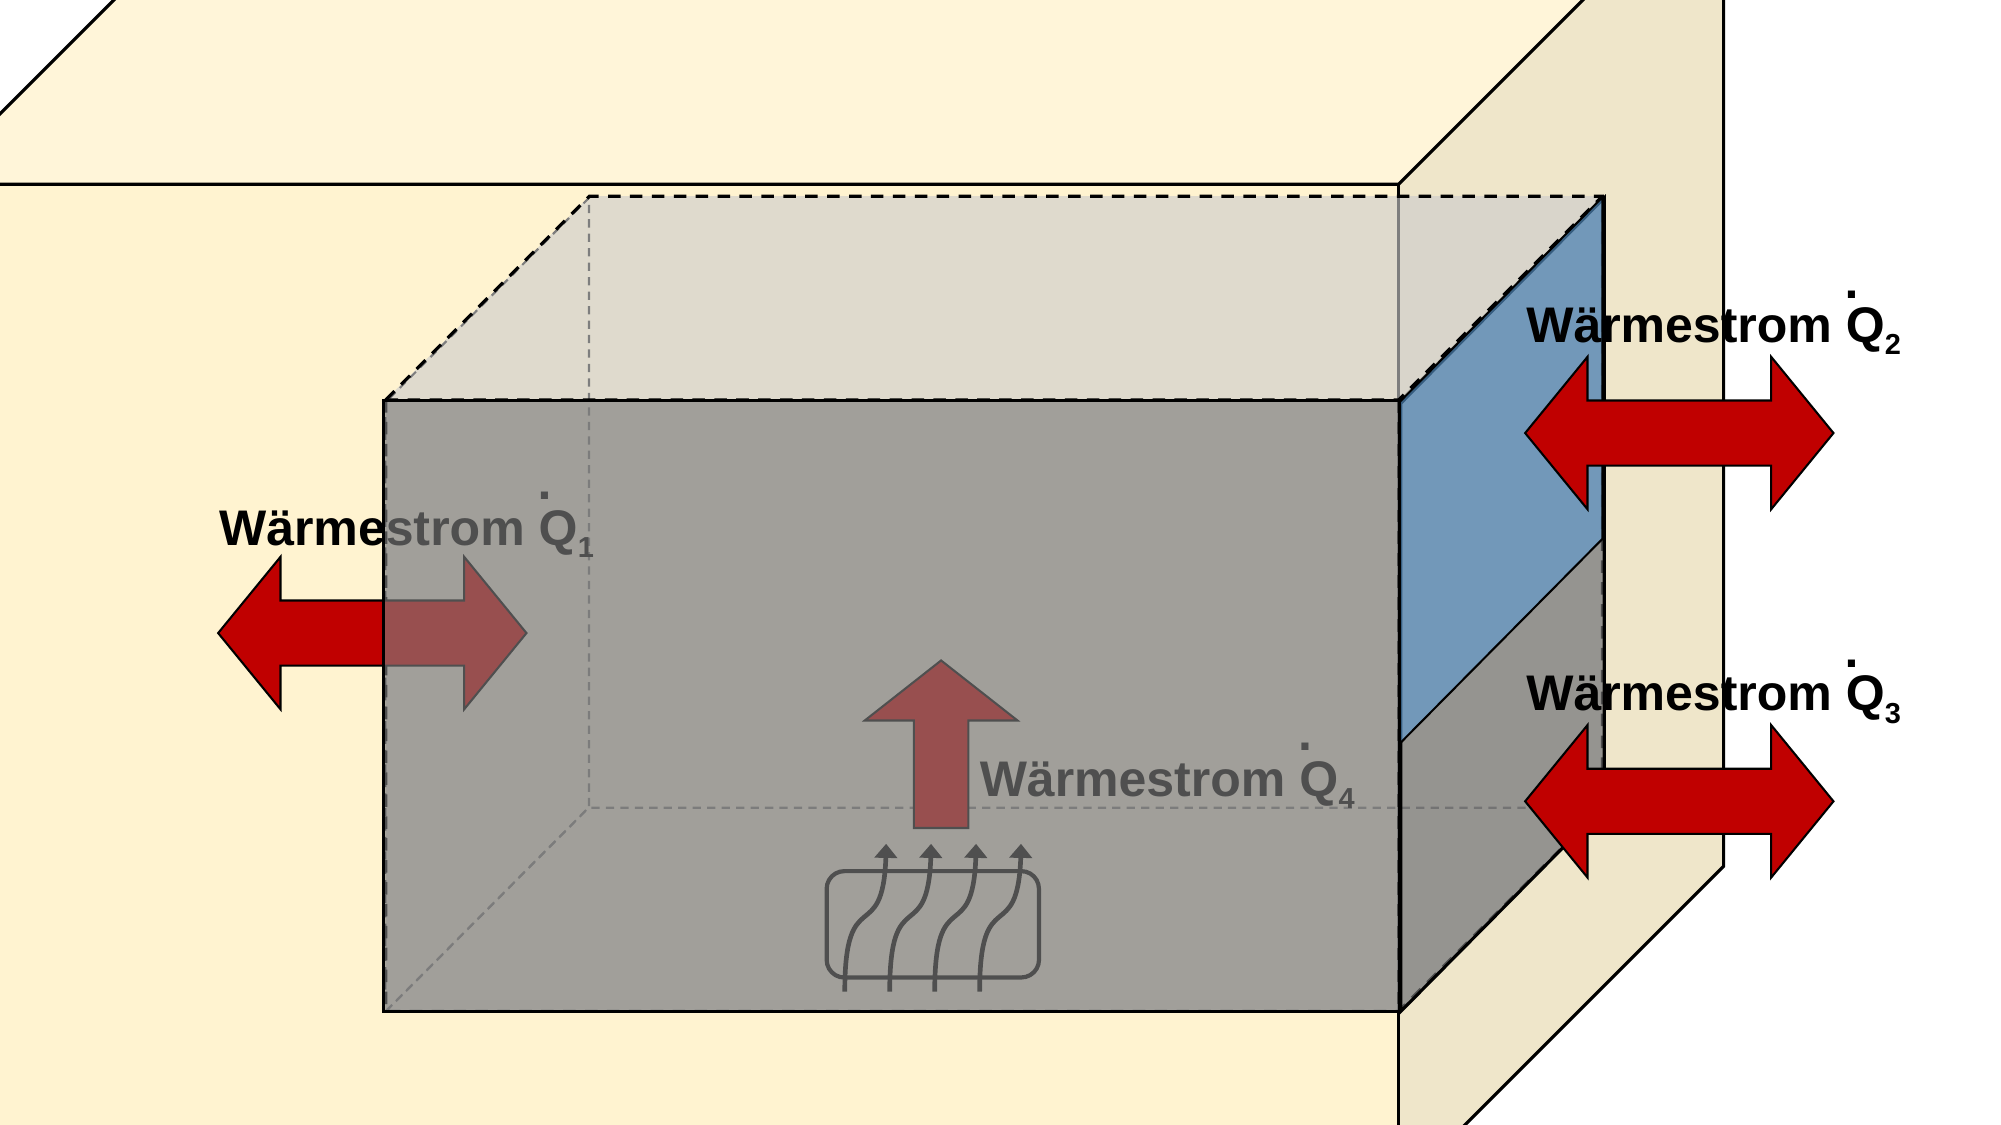

.
Wärmestrom Q2

.
Wärmestrom Q1

.
Wärmestrom Q3

.
Wärmestrom Q4